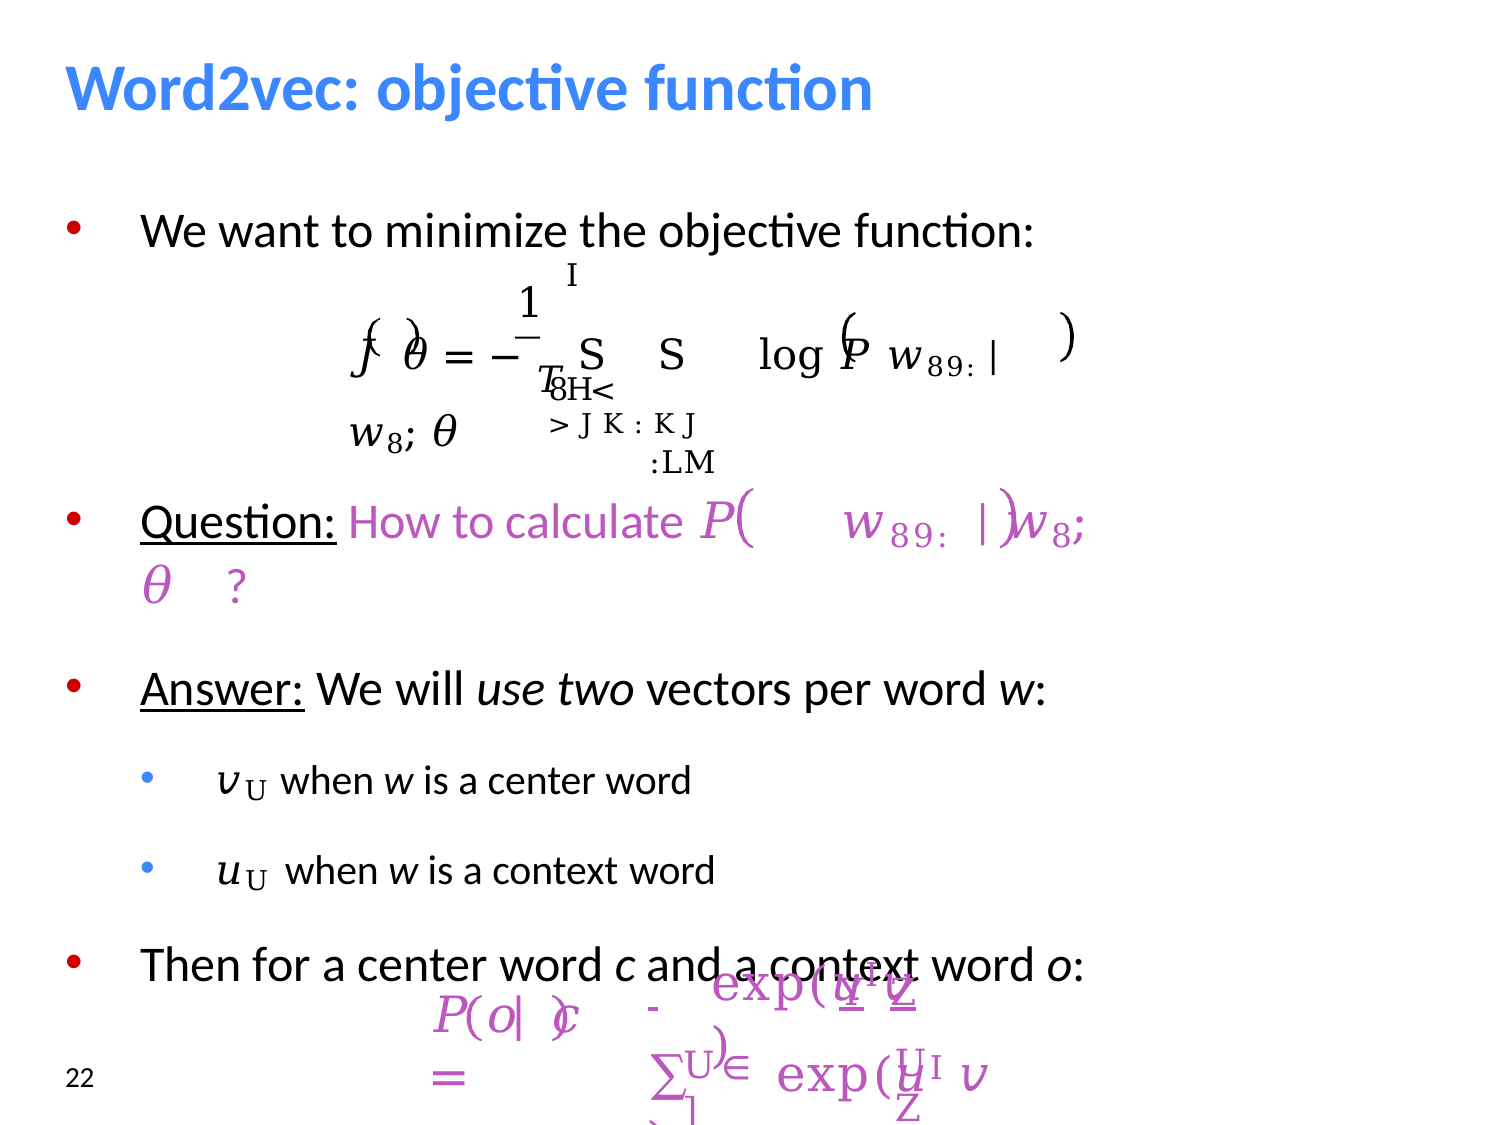

# Word2vec: objective function
We want to minimize the objective function:
I
1
𝐽 𝜃	= − 𝑇 S	S	log 𝑃 𝑤89: | 𝑤8; 𝜃

8H< >JK:KJ
:LM
Question: How to calculate 𝑃	𝑤89:  | 𝑤8; 𝜃	?
Answer: We will use two vectors per word w:
𝑣U when w is a center word
𝑢U when w is a context word
Then for a center word c and a context word o:

exp(𝑢I𝑣 )
 	Y	Z
𝑃	𝑜  𝑐	=

∑	exp(𝑢I 𝑣 )
U	Z
U∈]
22